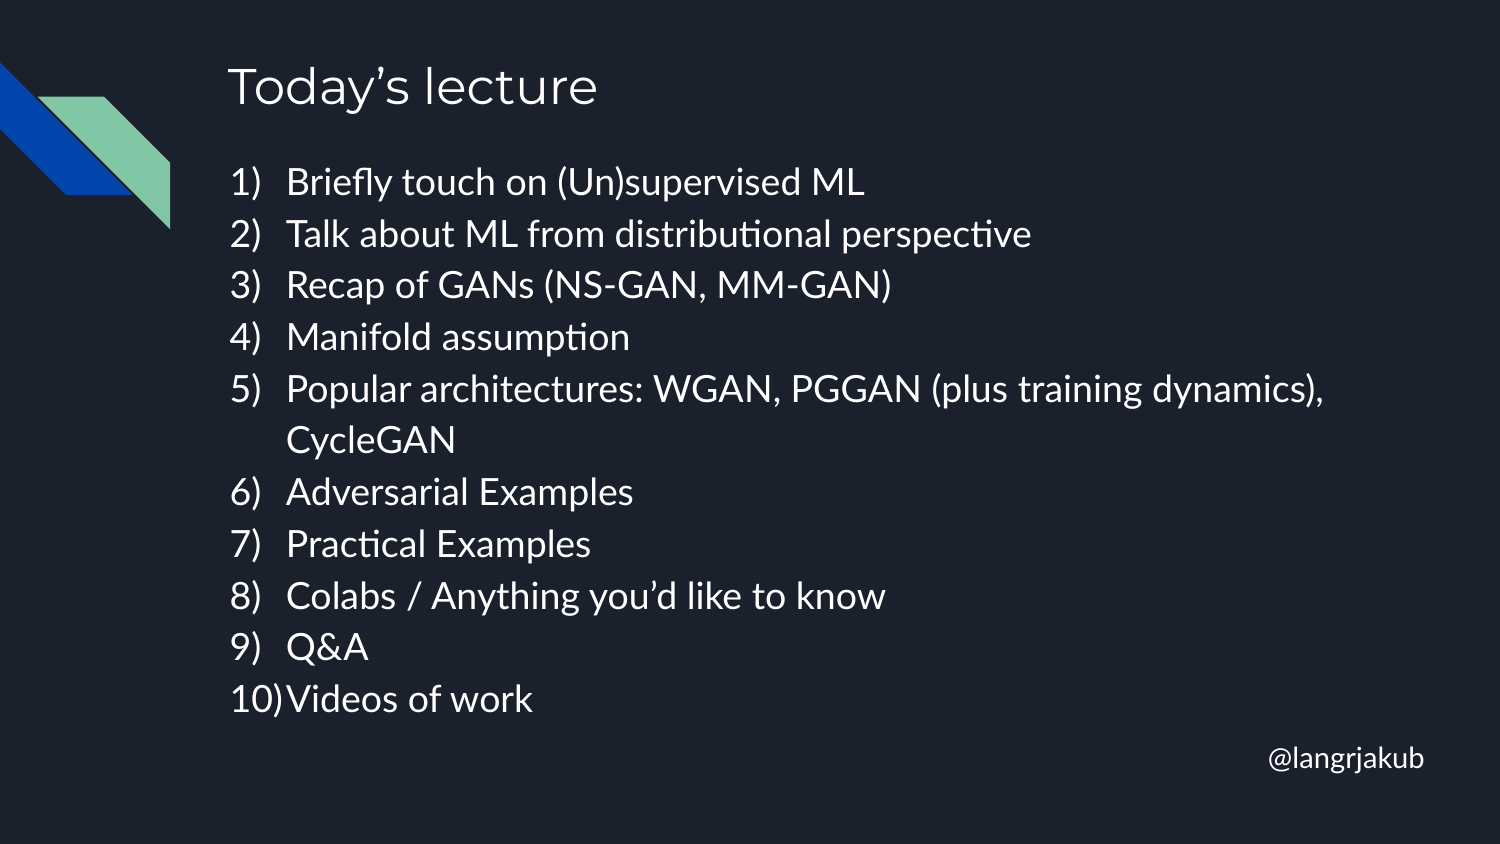

# Today’s lecture
Briefly touch on (Un)supervised ML
Talk about ML from distributional perspective
Recap of GANs (NS-GAN, MM-GAN)
Manifold assumption
Popular architectures: WGAN, PGGAN (plus training dynamics), CycleGAN
Adversarial Examples
Practical Examples
Colabs / Anything you’d like to know
Q&A
Videos of work
@langrjakub